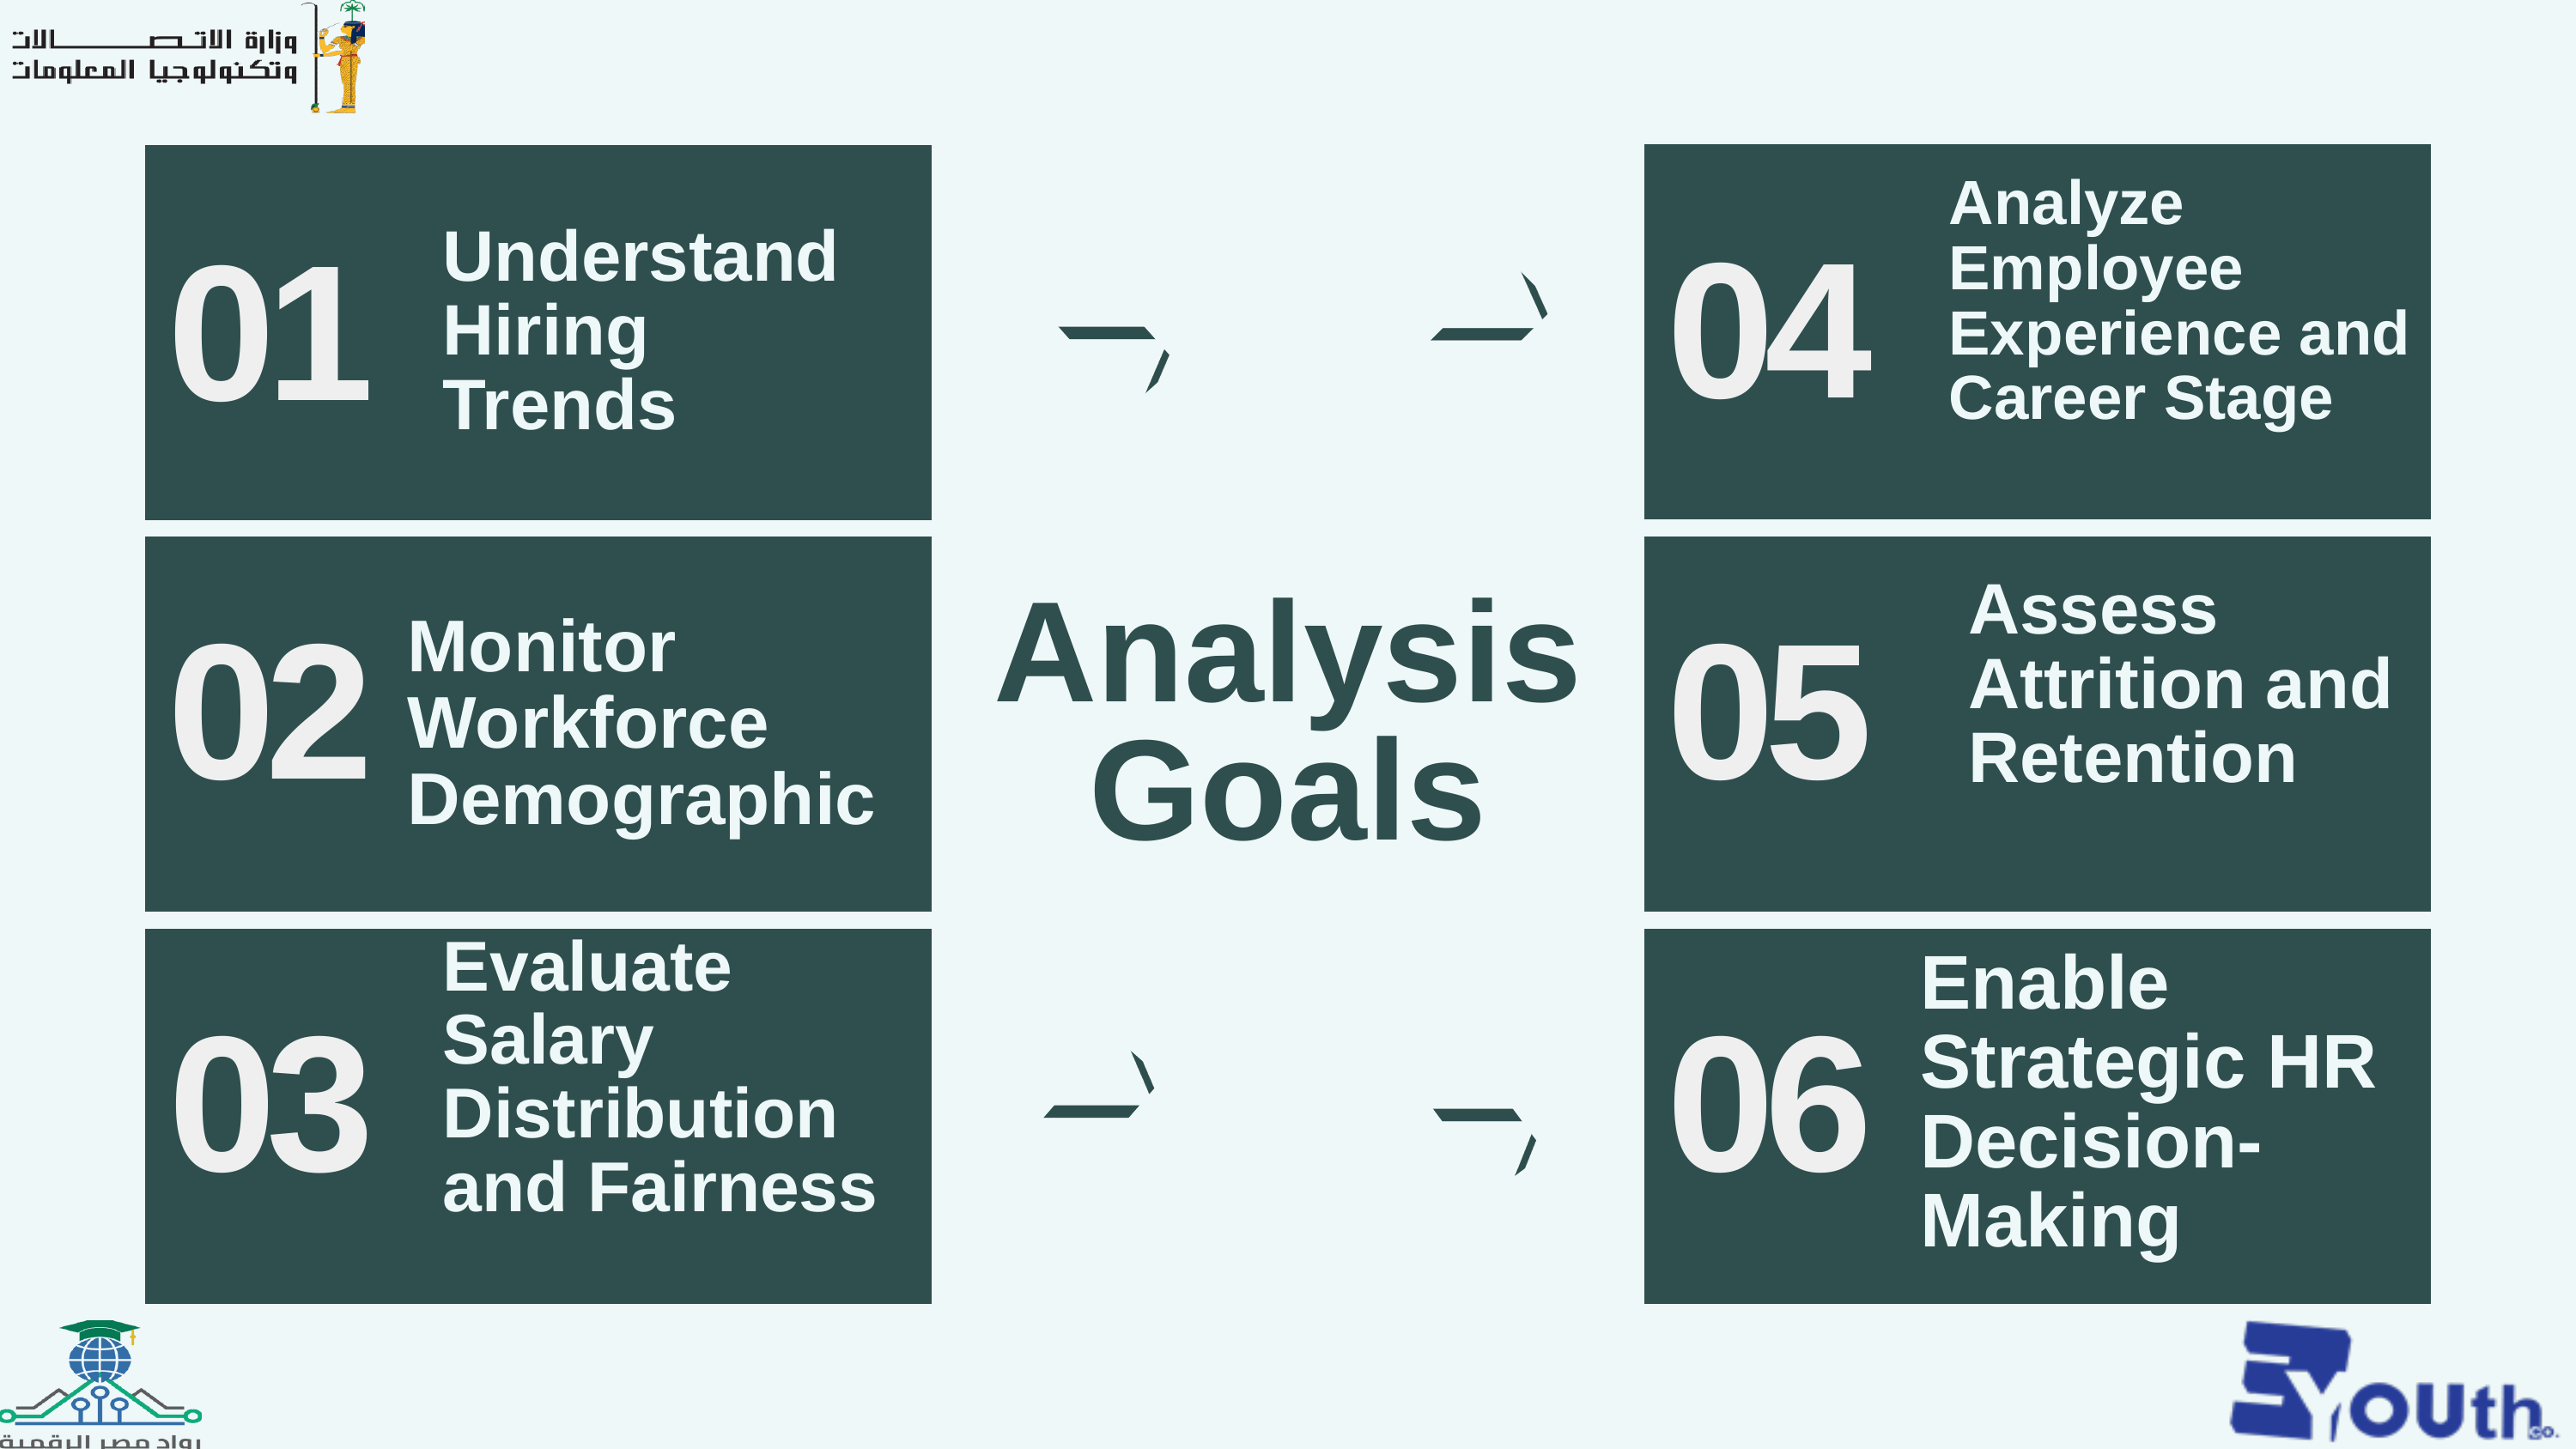

Analyze Employee Experience and Career Stage
Understand Hiring Trends
04
01

Assess Attrition and Retention
Analysis Goals
Monitor Workforce Demographic
02
05

Evaluate Salary Distribution and Fairness
Enable Strategic HR Decision-Making
03
06